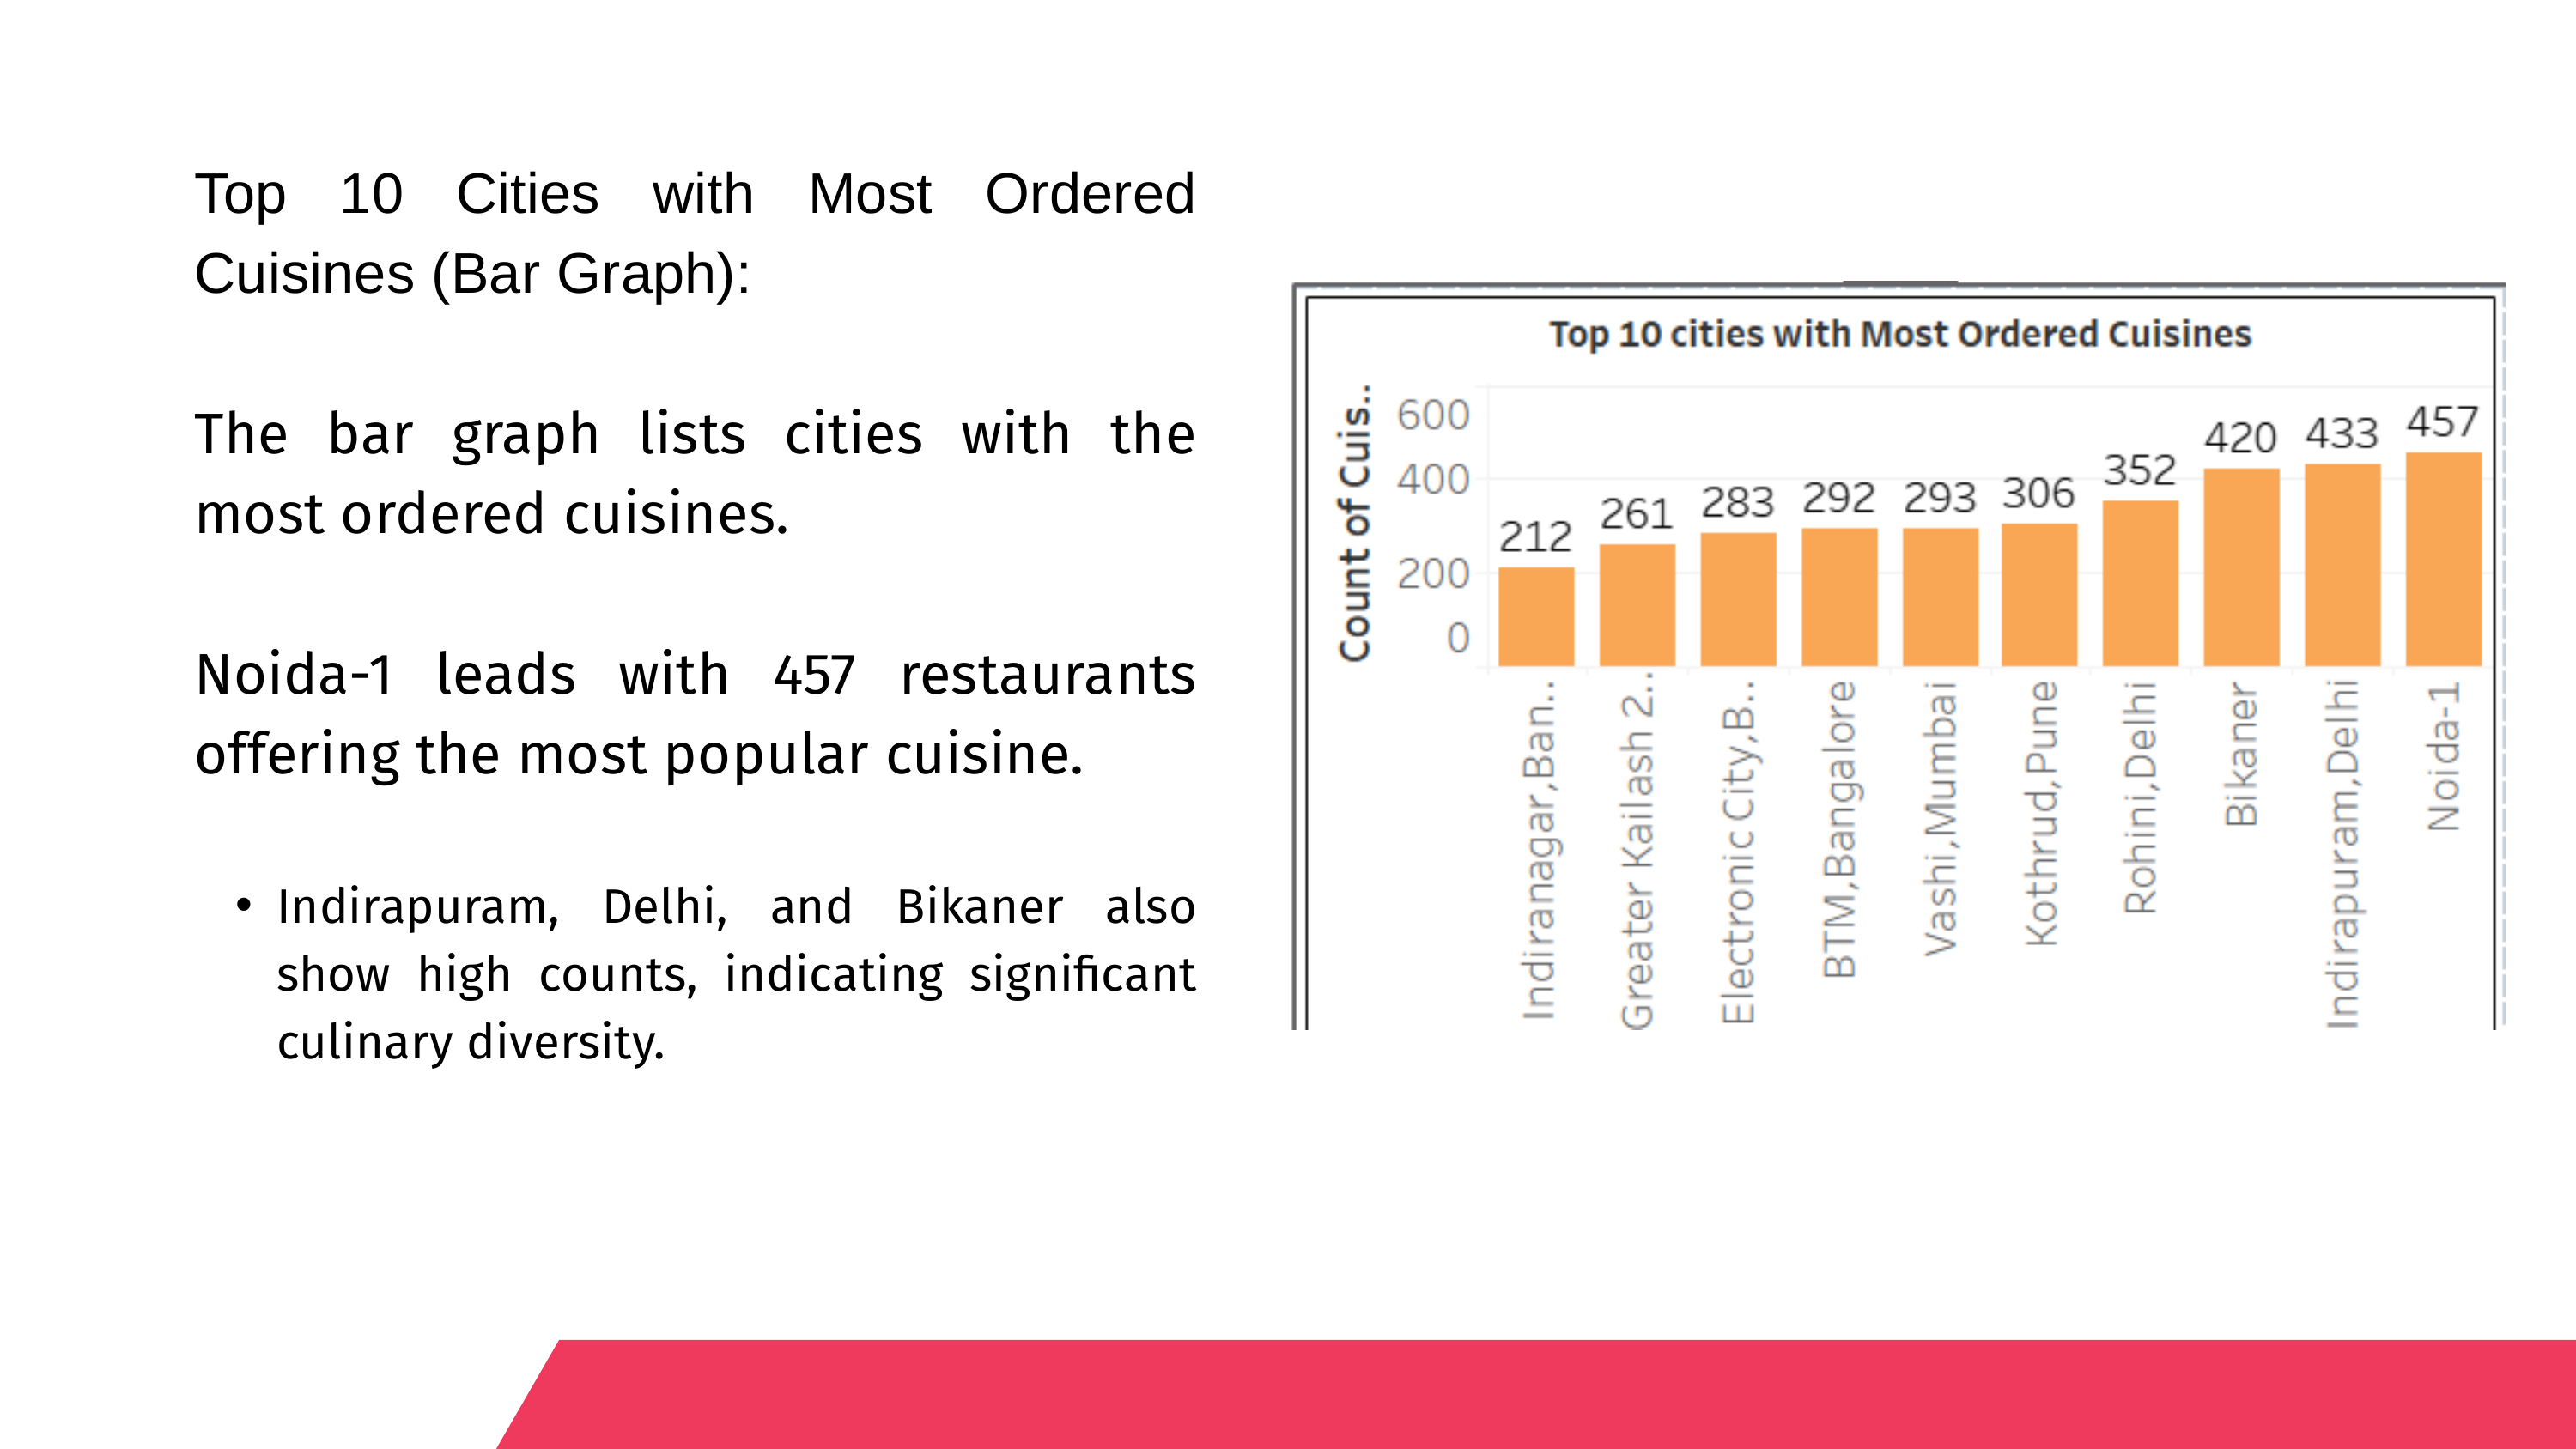

Top 10 Cities with Most Ordered Cuisines (Bar Graph):

The bar graph lists cities with the most ordered cuisines.

Noida-1 leads with 457 restaurants offering the most popular cuisine.

Indirapuram, Delhi, and Bikaner also show high counts, indicating significant culinary diversity.